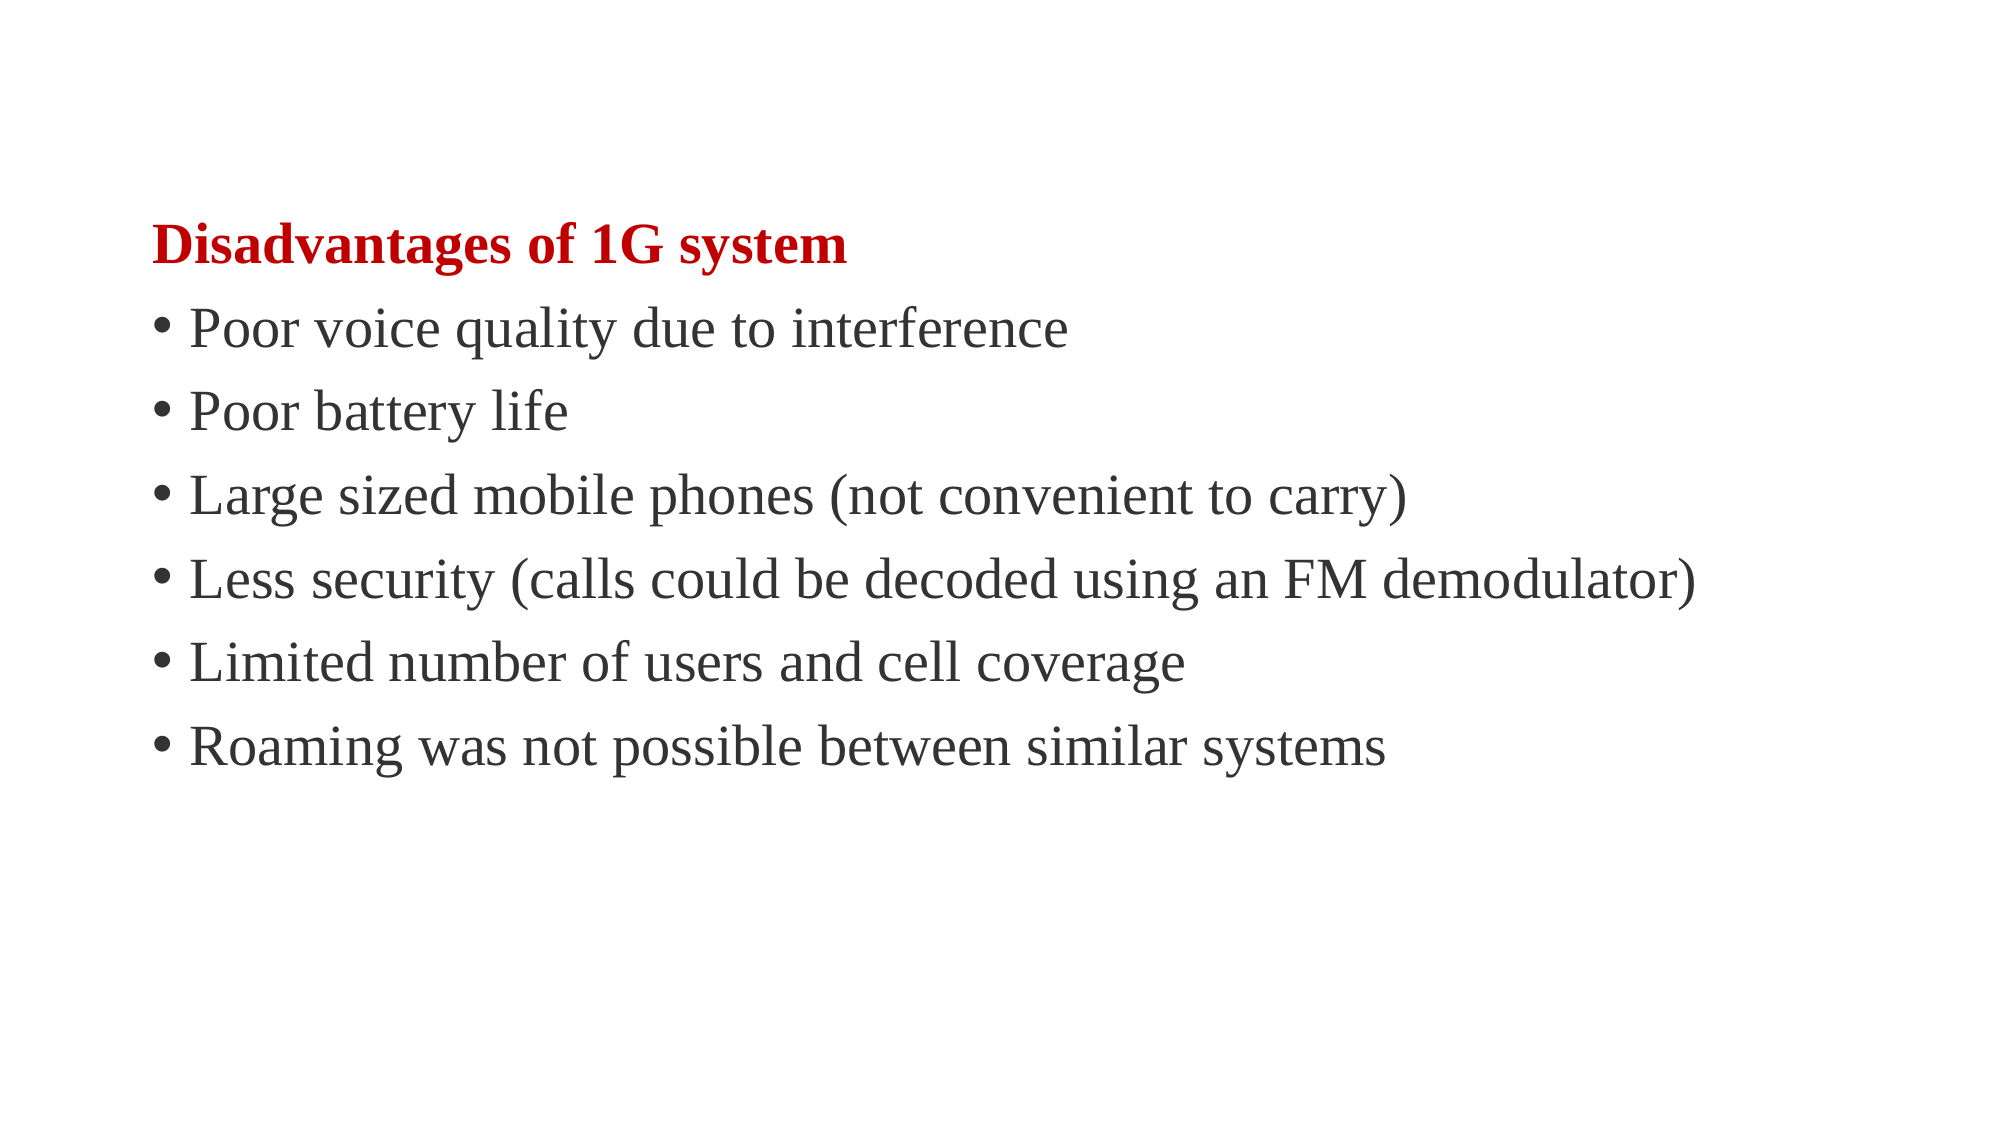

Disadvantages of 1G system
Poor voice quality due to interference
Poor battery life
Large sized mobile phones (not convenient to carry)
Less security (calls could be decoded using an FM demodulator)
Limited number of users and cell coverage
Roaming was not possible between similar systems